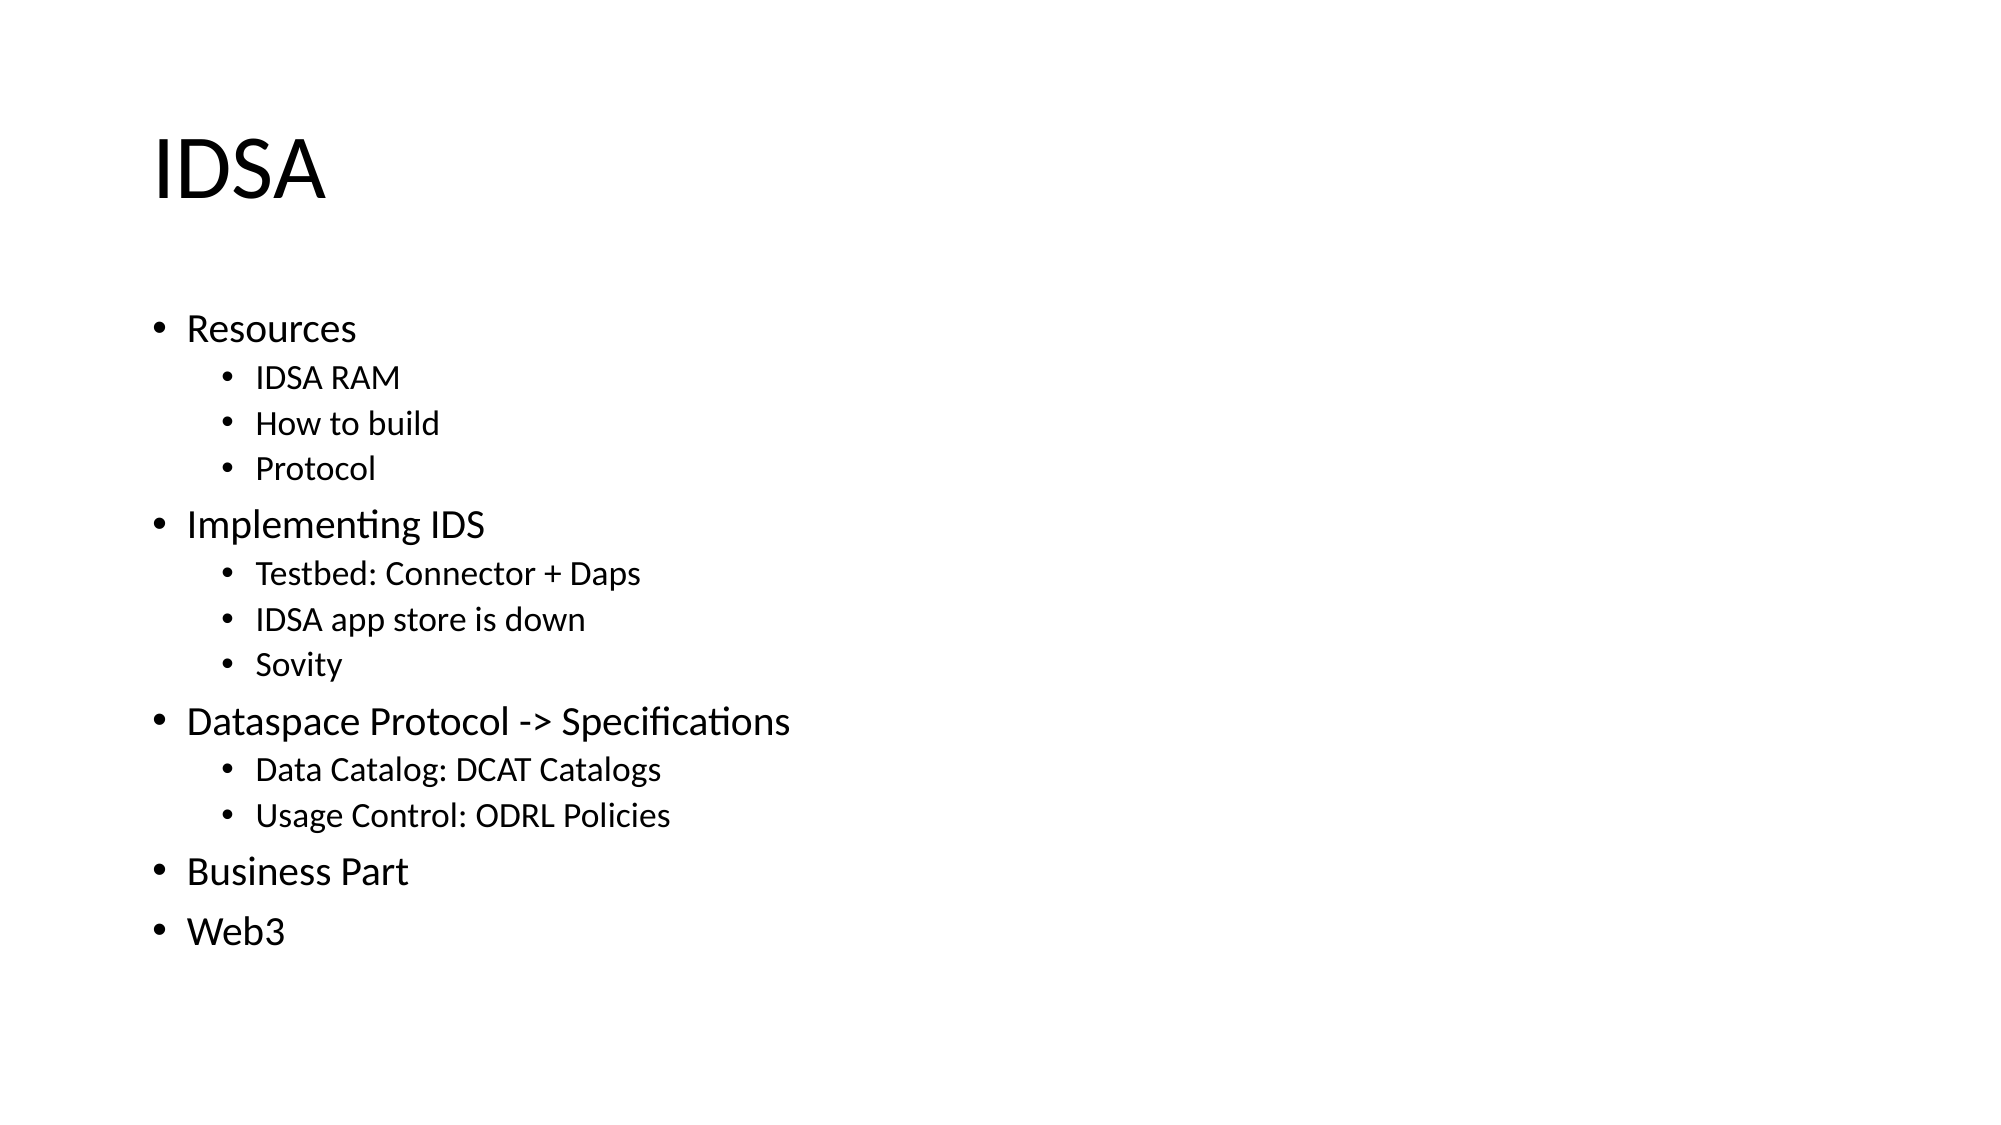

# IDSA
Resources
IDSA RAM
How to build
Protocol
Implementing IDS
Testbed: Connector + Daps
IDSA app store is down
Sovity
Dataspace Protocol -> Specifications
Data Catalog: DCAT Catalogs
Usage Control: ODRL Policies
Business Part
Web3